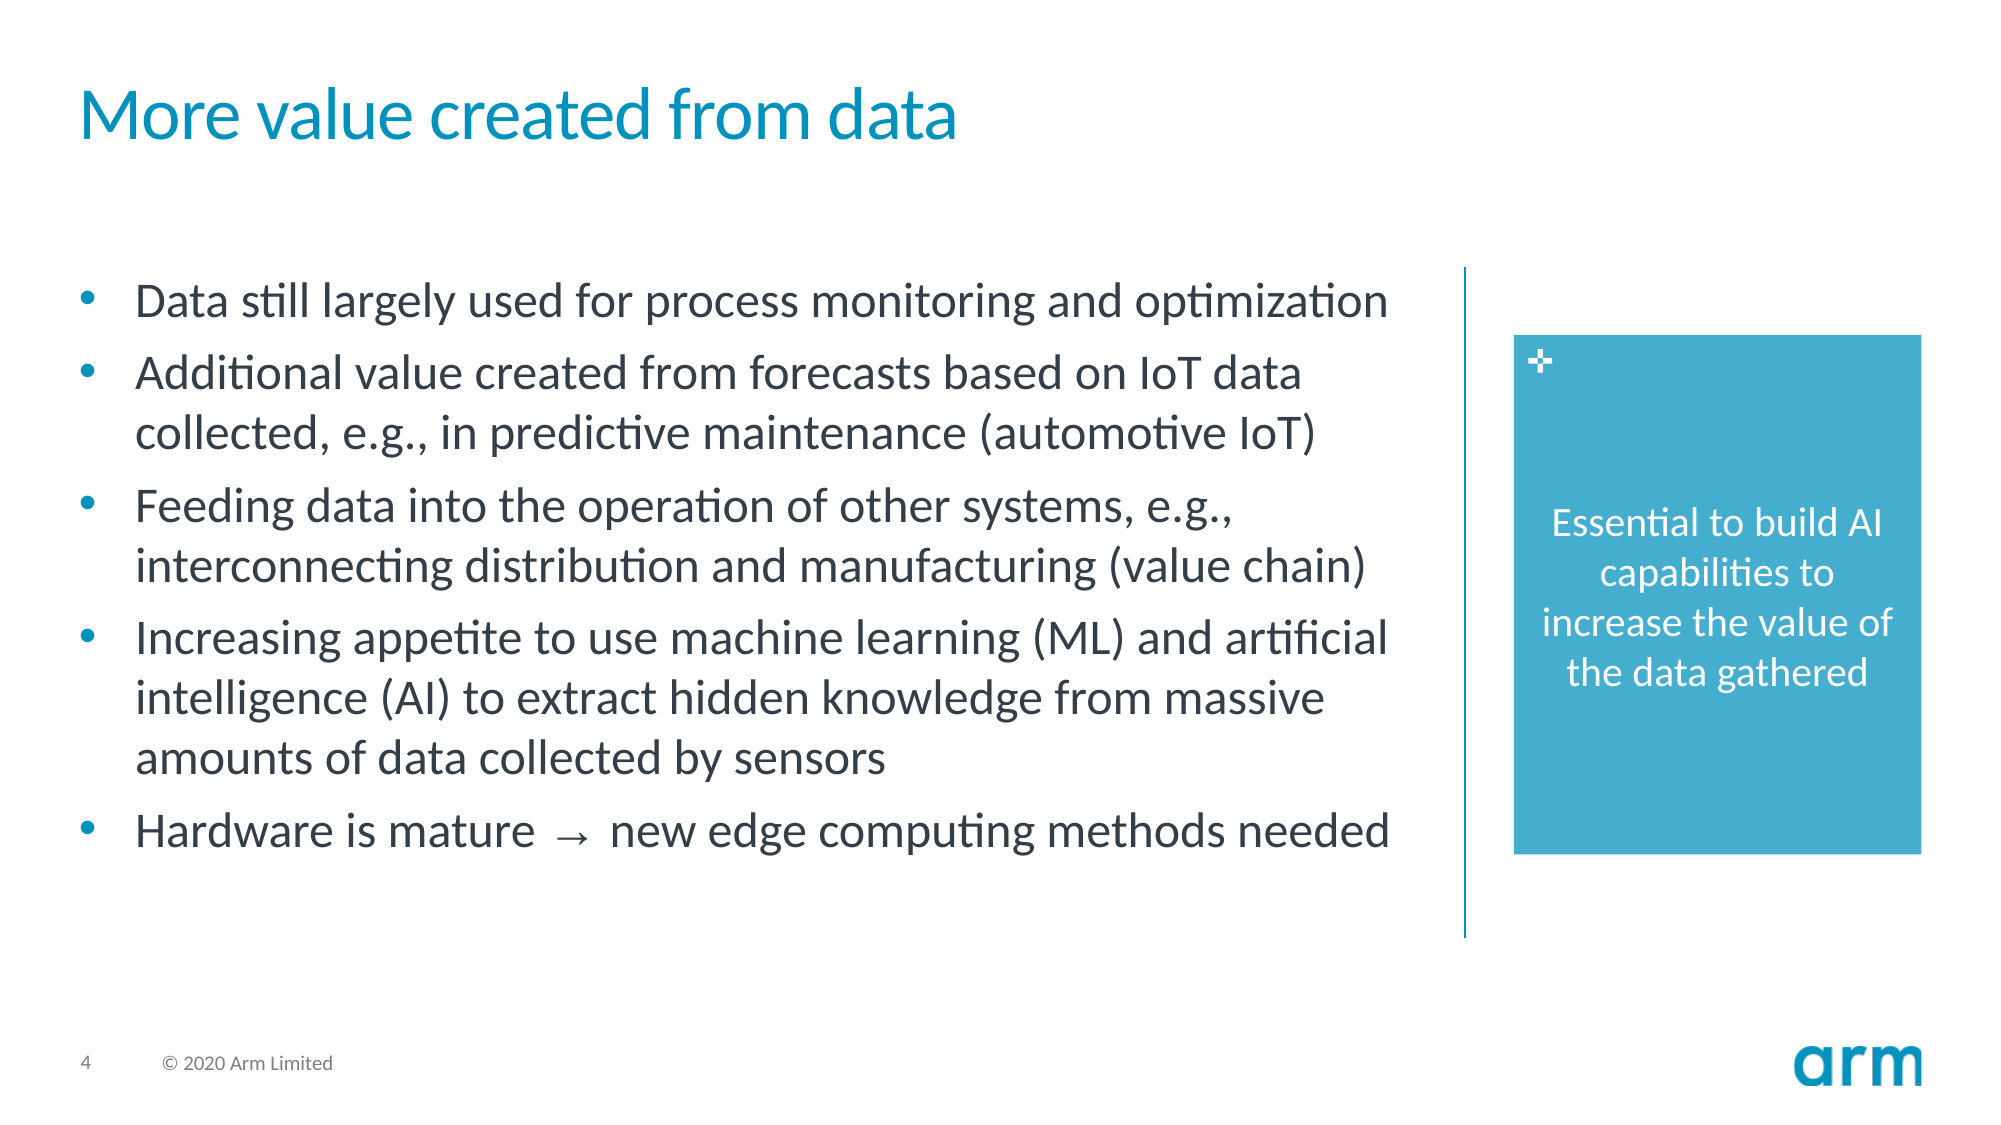

# More value created from data
Data still largely used for process monitoring and optimization
Additional value created from forecasts based on IoT data collected, e.g., in predictive maintenance (automotive IoT)
Feeding data into the operation of other systems, e.g., interconnecting distribution and manufacturing (value chain)
Increasing appetite to use machine learning (ML) and artificial intelligence (AI) to extract hidden knowledge from massive amounts of data collected by sensors
Hardware is mature → new edge computing methods needed

Essential to build AI capabilities to increase the value of the data gathered